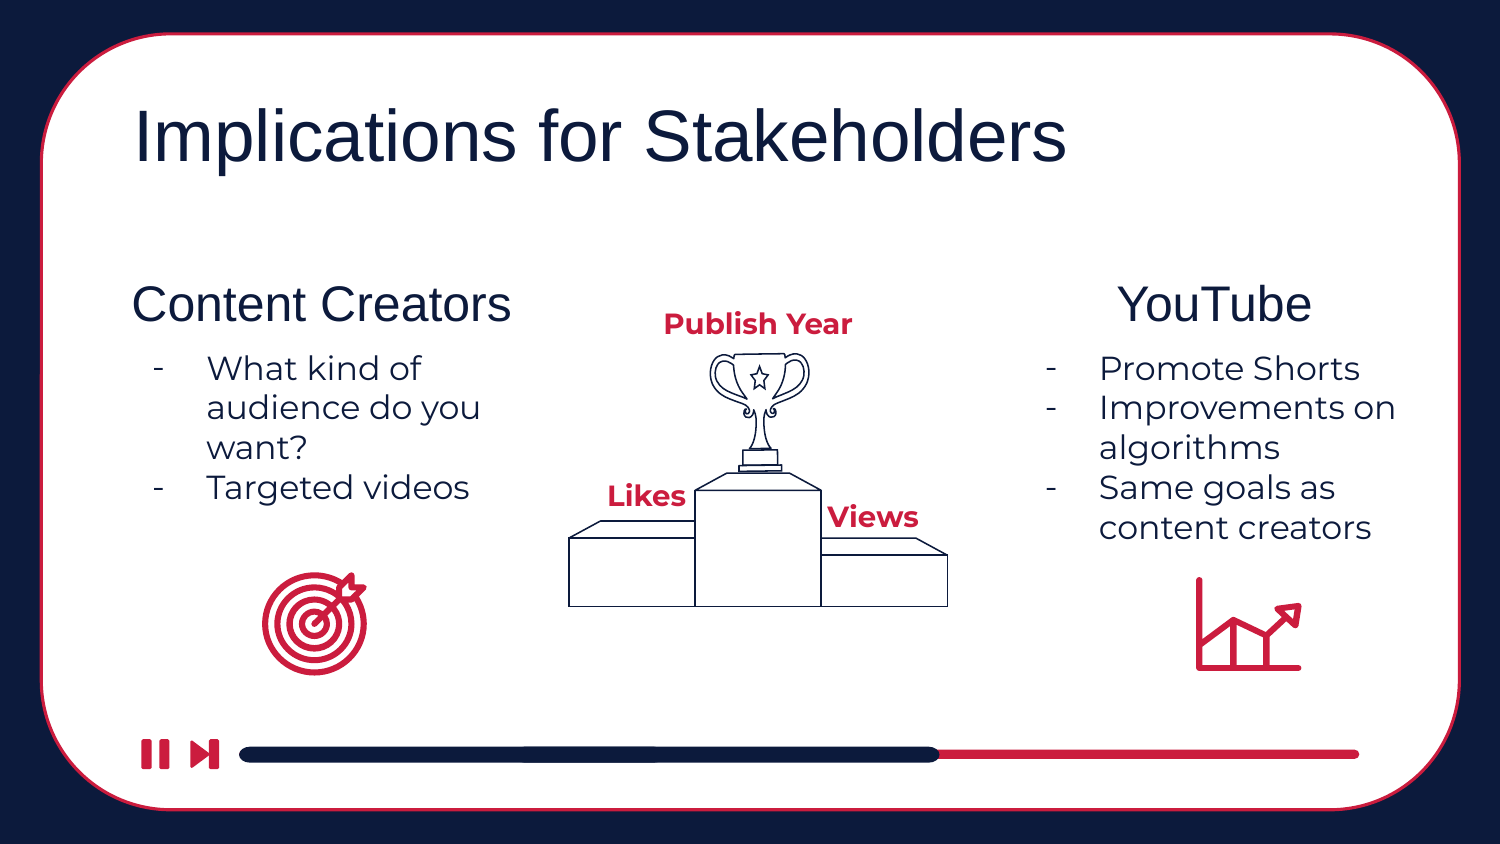

# Implications for Stakeholders
YouTube
Content Creators
Publish Year
What kind of audience do you want?
Targeted videos
Promote Shorts
Improvements on algorithms
Same goals as content creators

Likes
Views